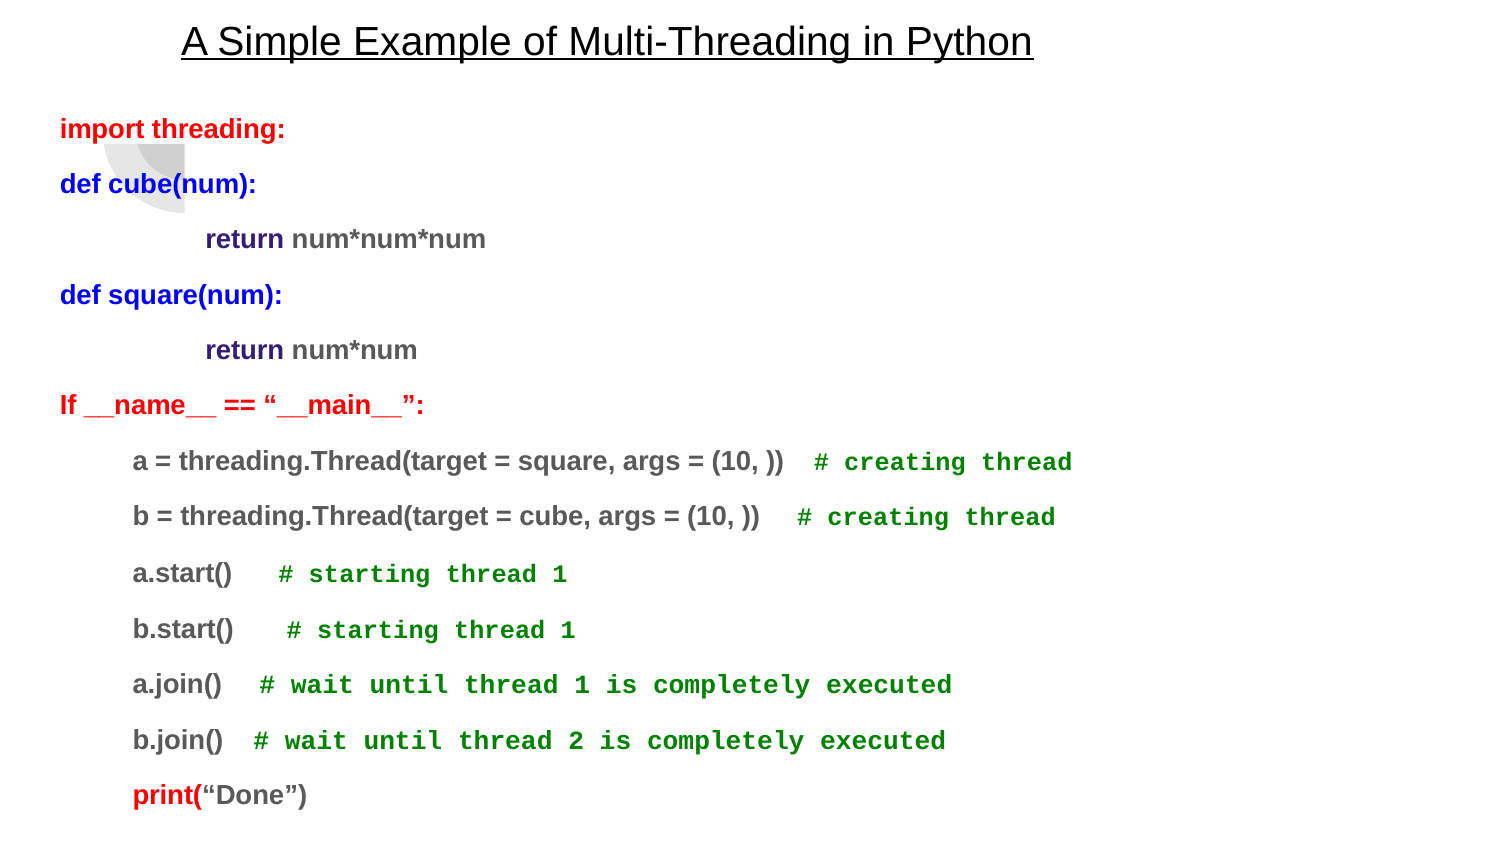

# A Simple Example of Multi-Threading in Python

import threading:
def cube(num):
	return num*num*num
def square(num):
	return num*num
If __name__ == “__main__”:
a = threading.Thread(target = square, args = (10, ))    # creating thread
b = threading.Thread(target = cube, args = (10, ))     # creating thread
a.start()     # starting thread 1
b.start()      # starting thread 1
a.join()     # wait until thread 1 is completely executed
b.join()    # wait until thread 2 is completely executed
print(“Done”)